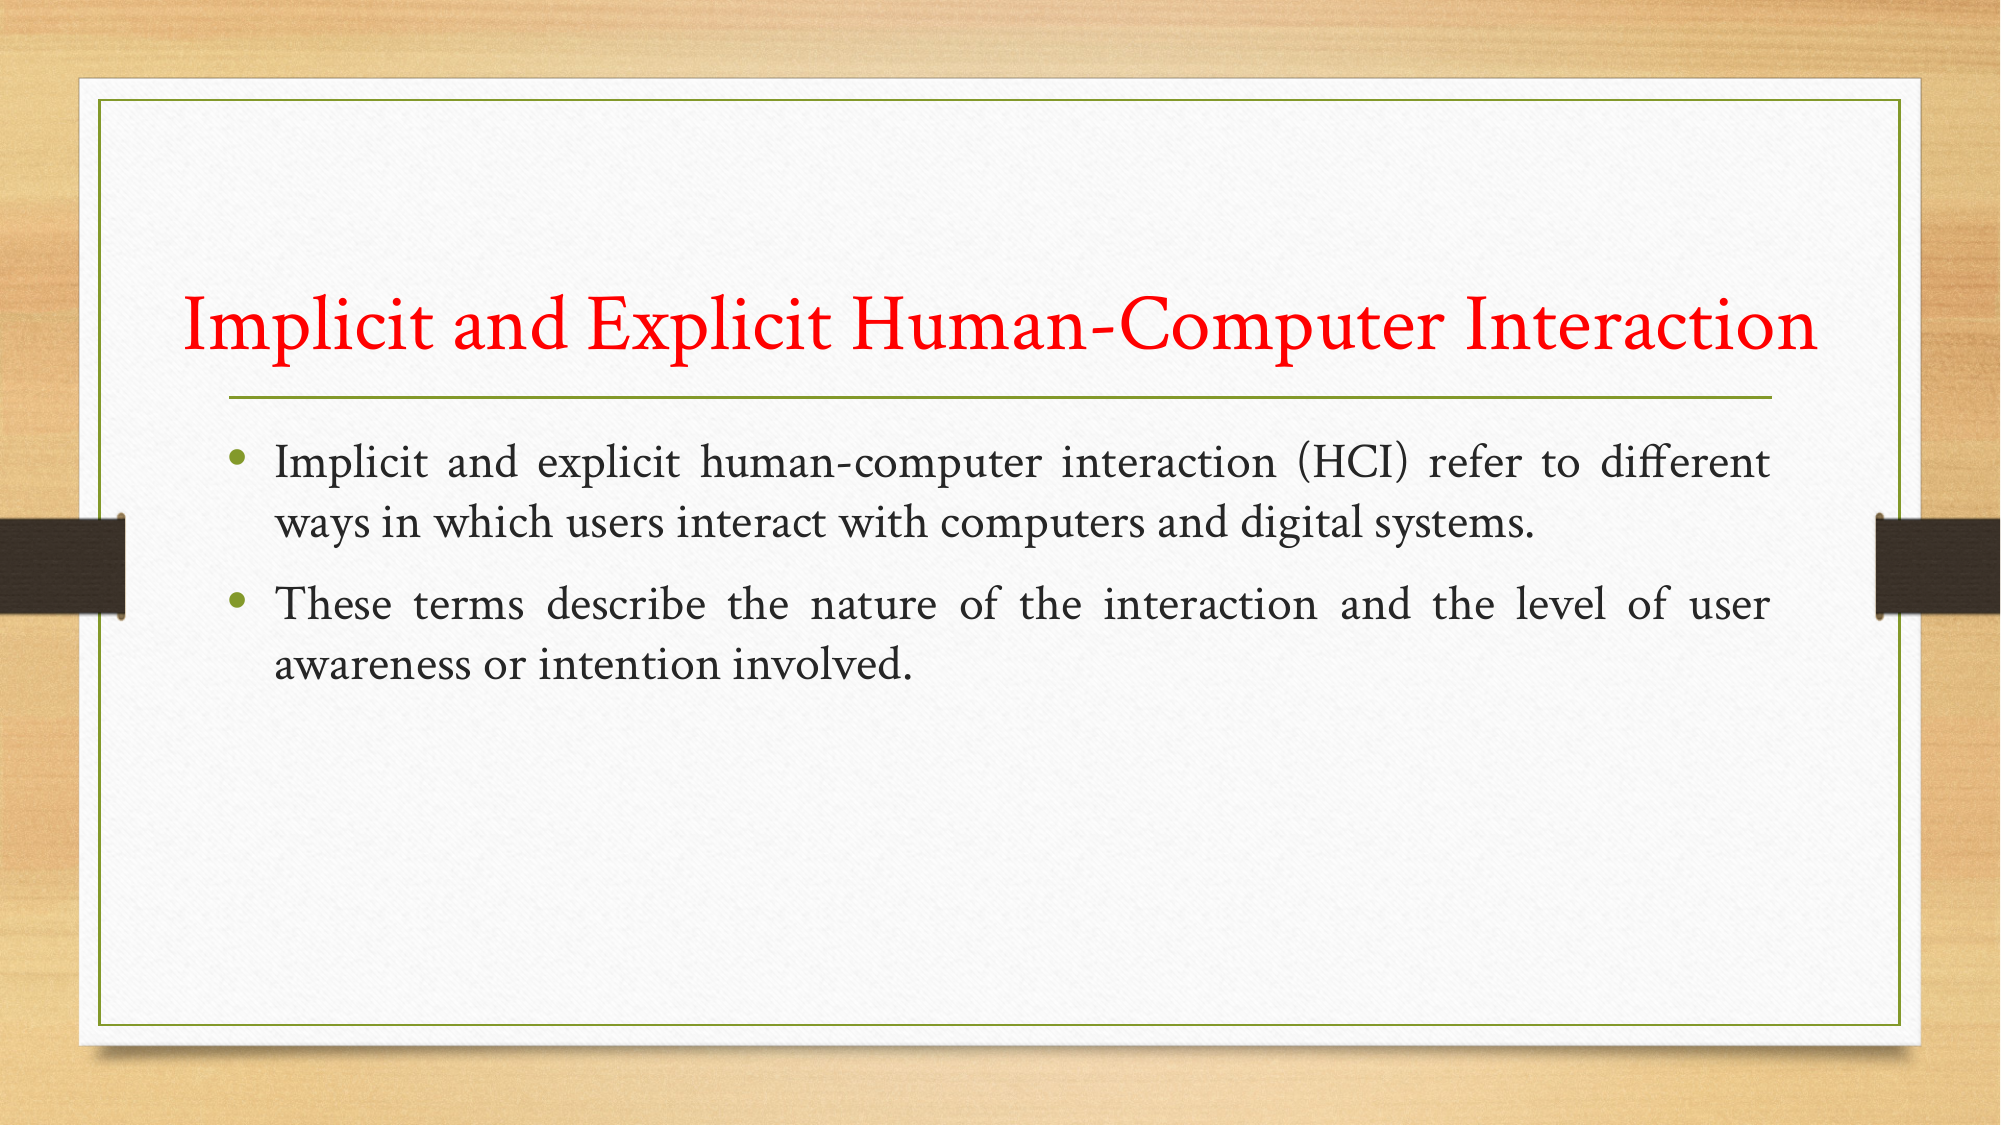

# Implicit and Explicit Human-Computer Interaction
Implicit and explicit human-computer interaction (HCI) refer to different ways in which users interact with computers and digital systems.
These terms describe the nature of the interaction and the level of user awareness or intention involved.